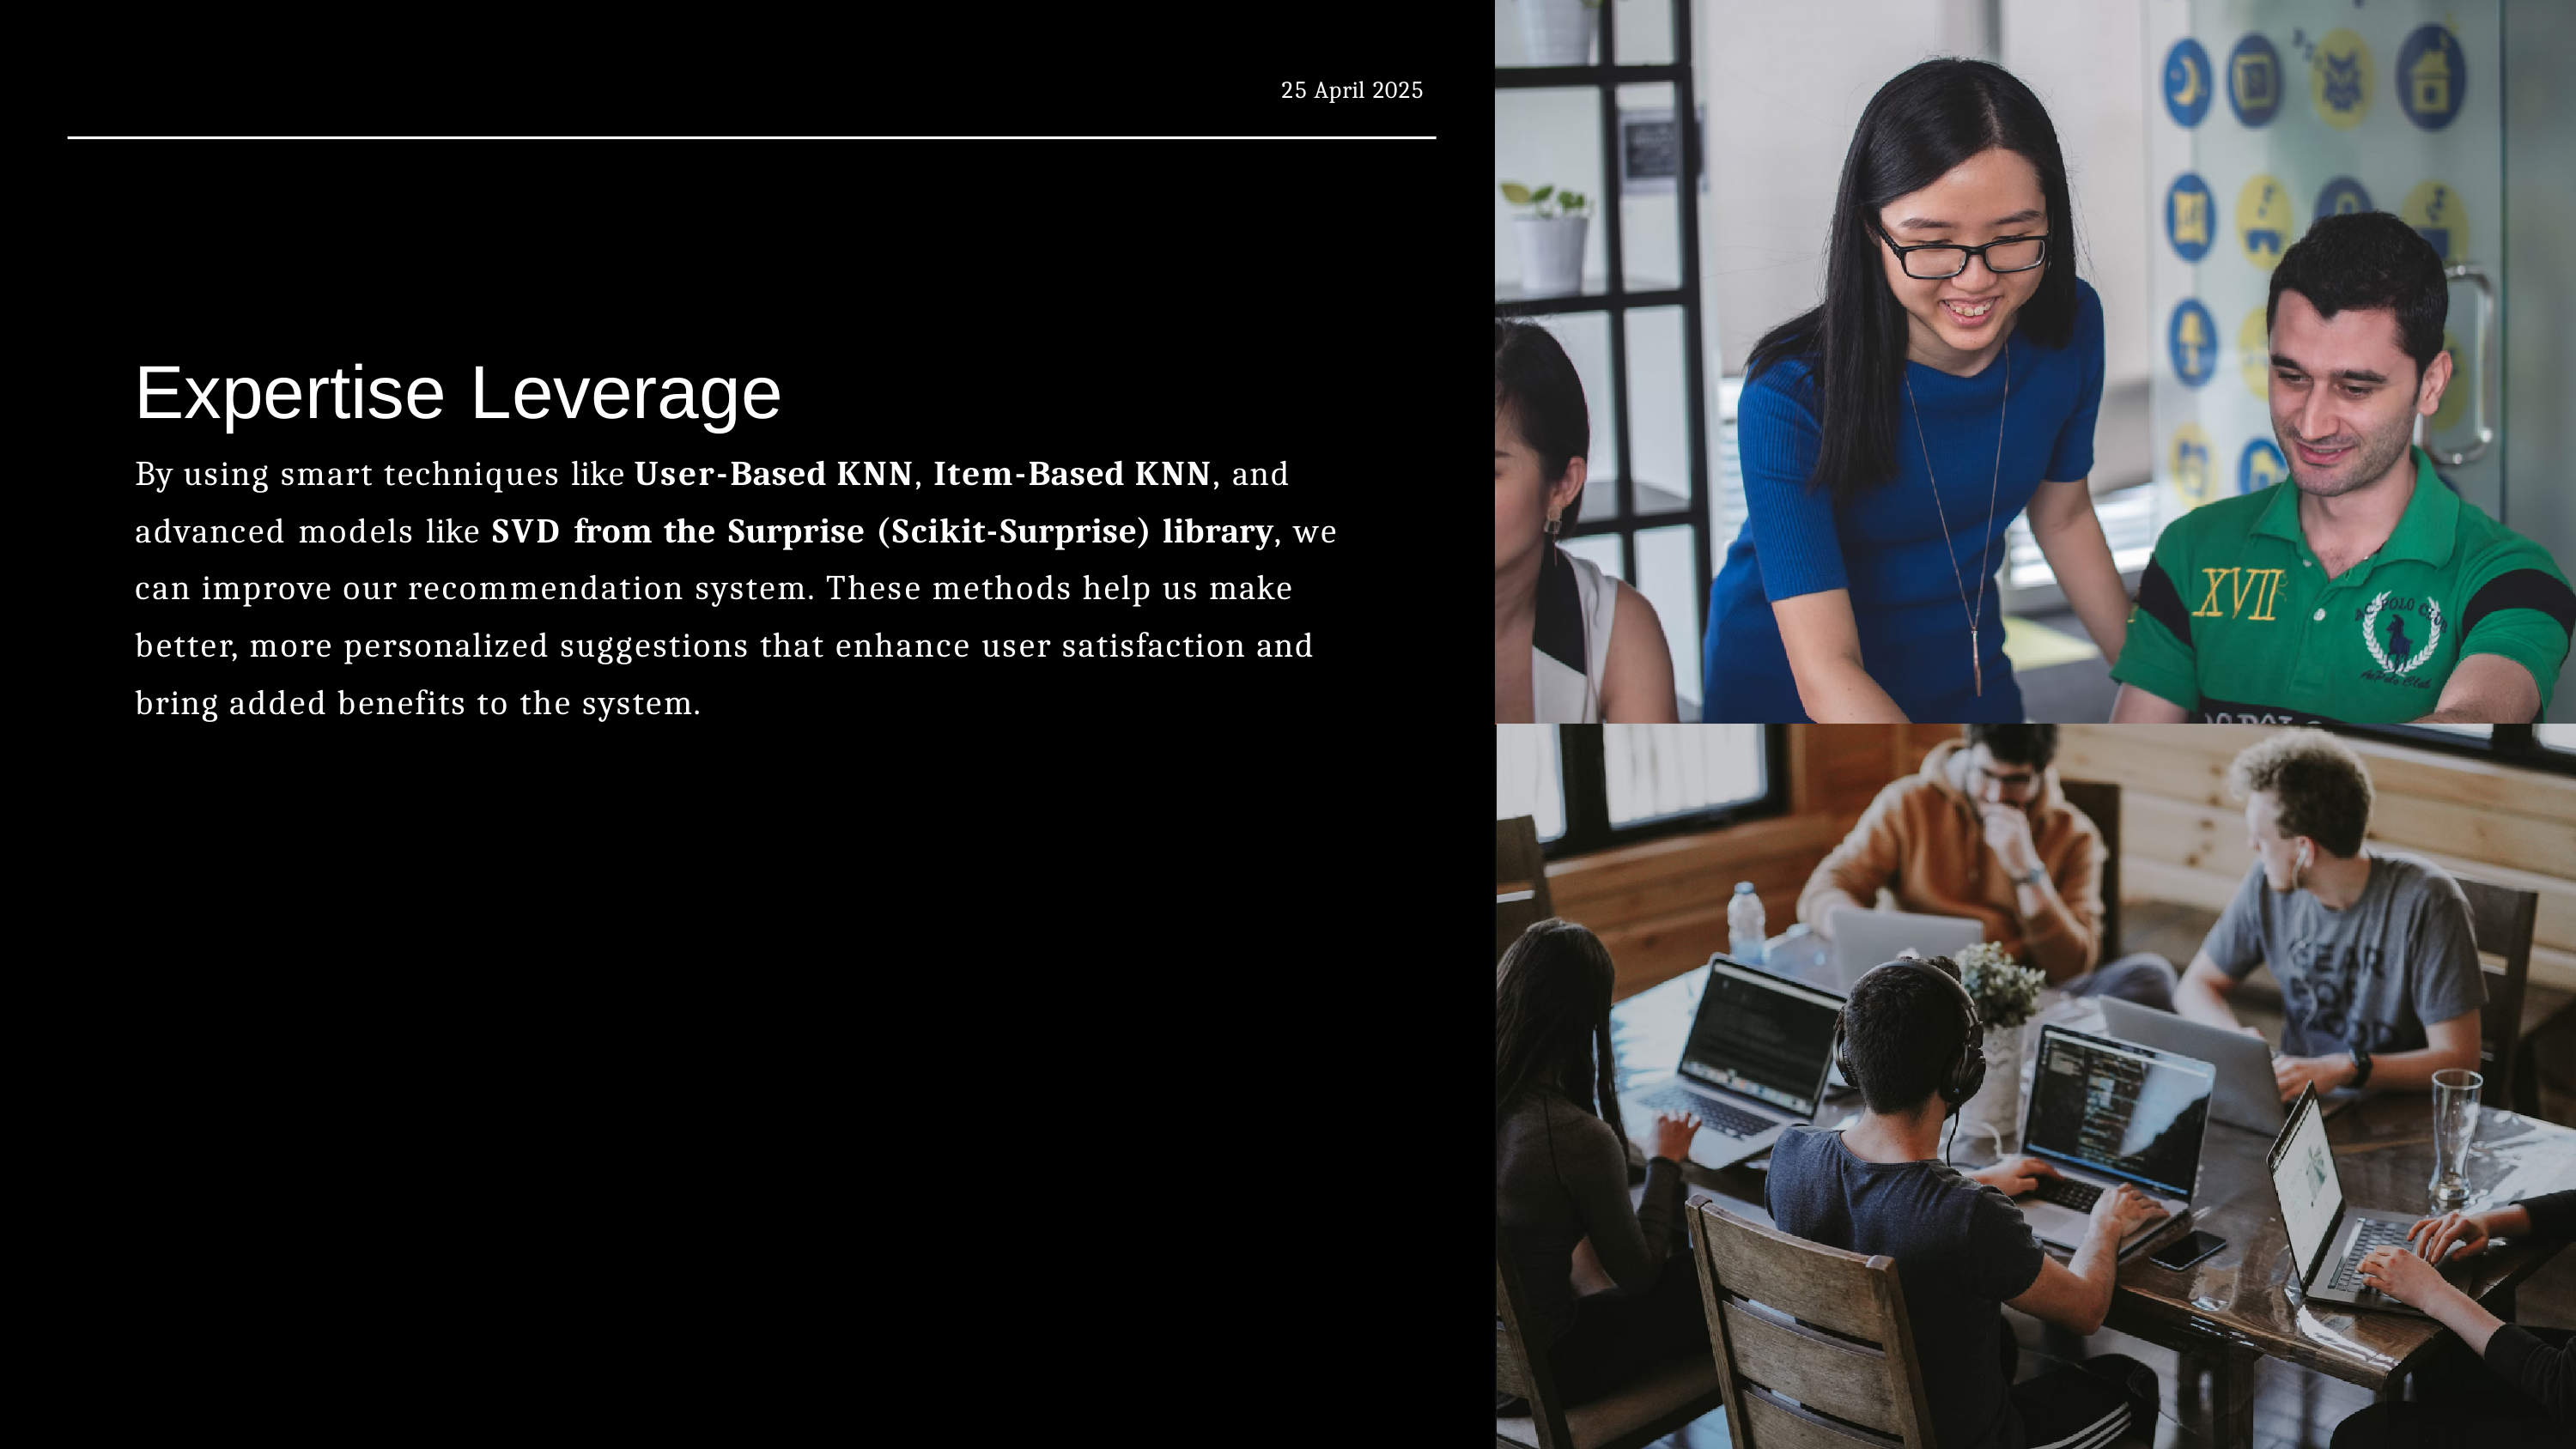

25 April 2025
# Expertise	Leverage
By using smart techniques like User-Based KNN, Item-Based KNN, and advanced models like SVD from the Surprise (Scikit-Surprise) library, we can improve our recommendation system. These methods help us make better, more personalized suggestions that enhance user satisfaction and bring added benefits to the system.